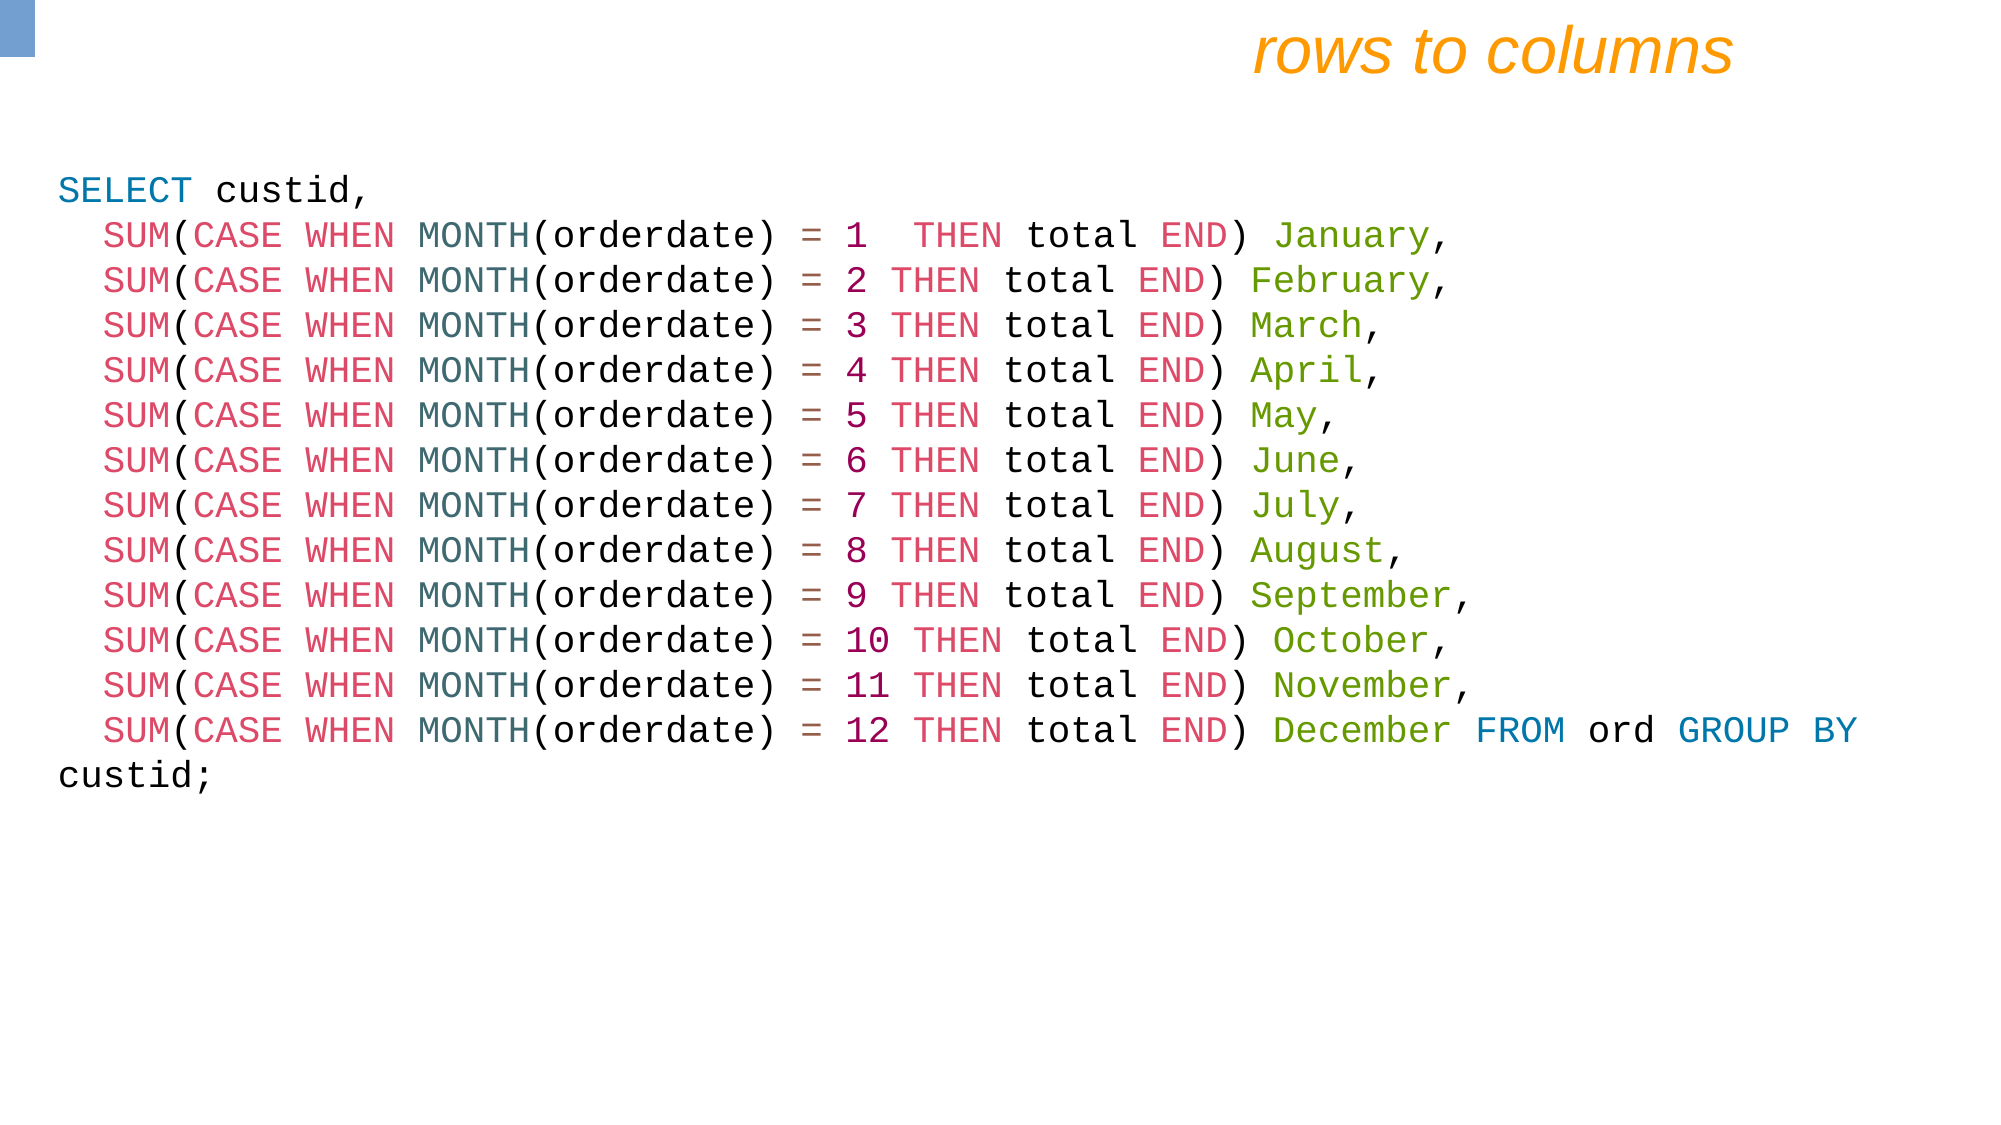

rows to columns
SELECT custid,
  SUM(CASE WHEN MONTH(orderdate) = 1  THEN total END) January,
  SUM(CASE WHEN MONTH(orderdate) = 2 THEN total END) February,
  SUM(CASE WHEN MONTH(orderdate) = 3 THEN total END) March,
  SUM(CASE WHEN MONTH(orderdate) = 4 THEN total END) April,
  SUM(CASE WHEN MONTH(orderdate) = 5 THEN total END) May,
  SUM(CASE WHEN MONTH(orderdate) = 6 THEN total END) June,
  SUM(CASE WHEN MONTH(orderdate) = 7 THEN total END) July,
  SUM(CASE WHEN MONTH(orderdate) = 8 THEN total END) August,
  SUM(CASE WHEN MONTH(orderdate) = 9 THEN total END) September,
  SUM(CASE WHEN MONTH(orderdate) = 10 THEN total END) October,
  SUM(CASE WHEN MONTH(orderdate) = 11 THEN total END) November,
  SUM(CASE WHEN MONTH(orderdate) = 12 THEN total END) December FROM ord GROUP BY custid;